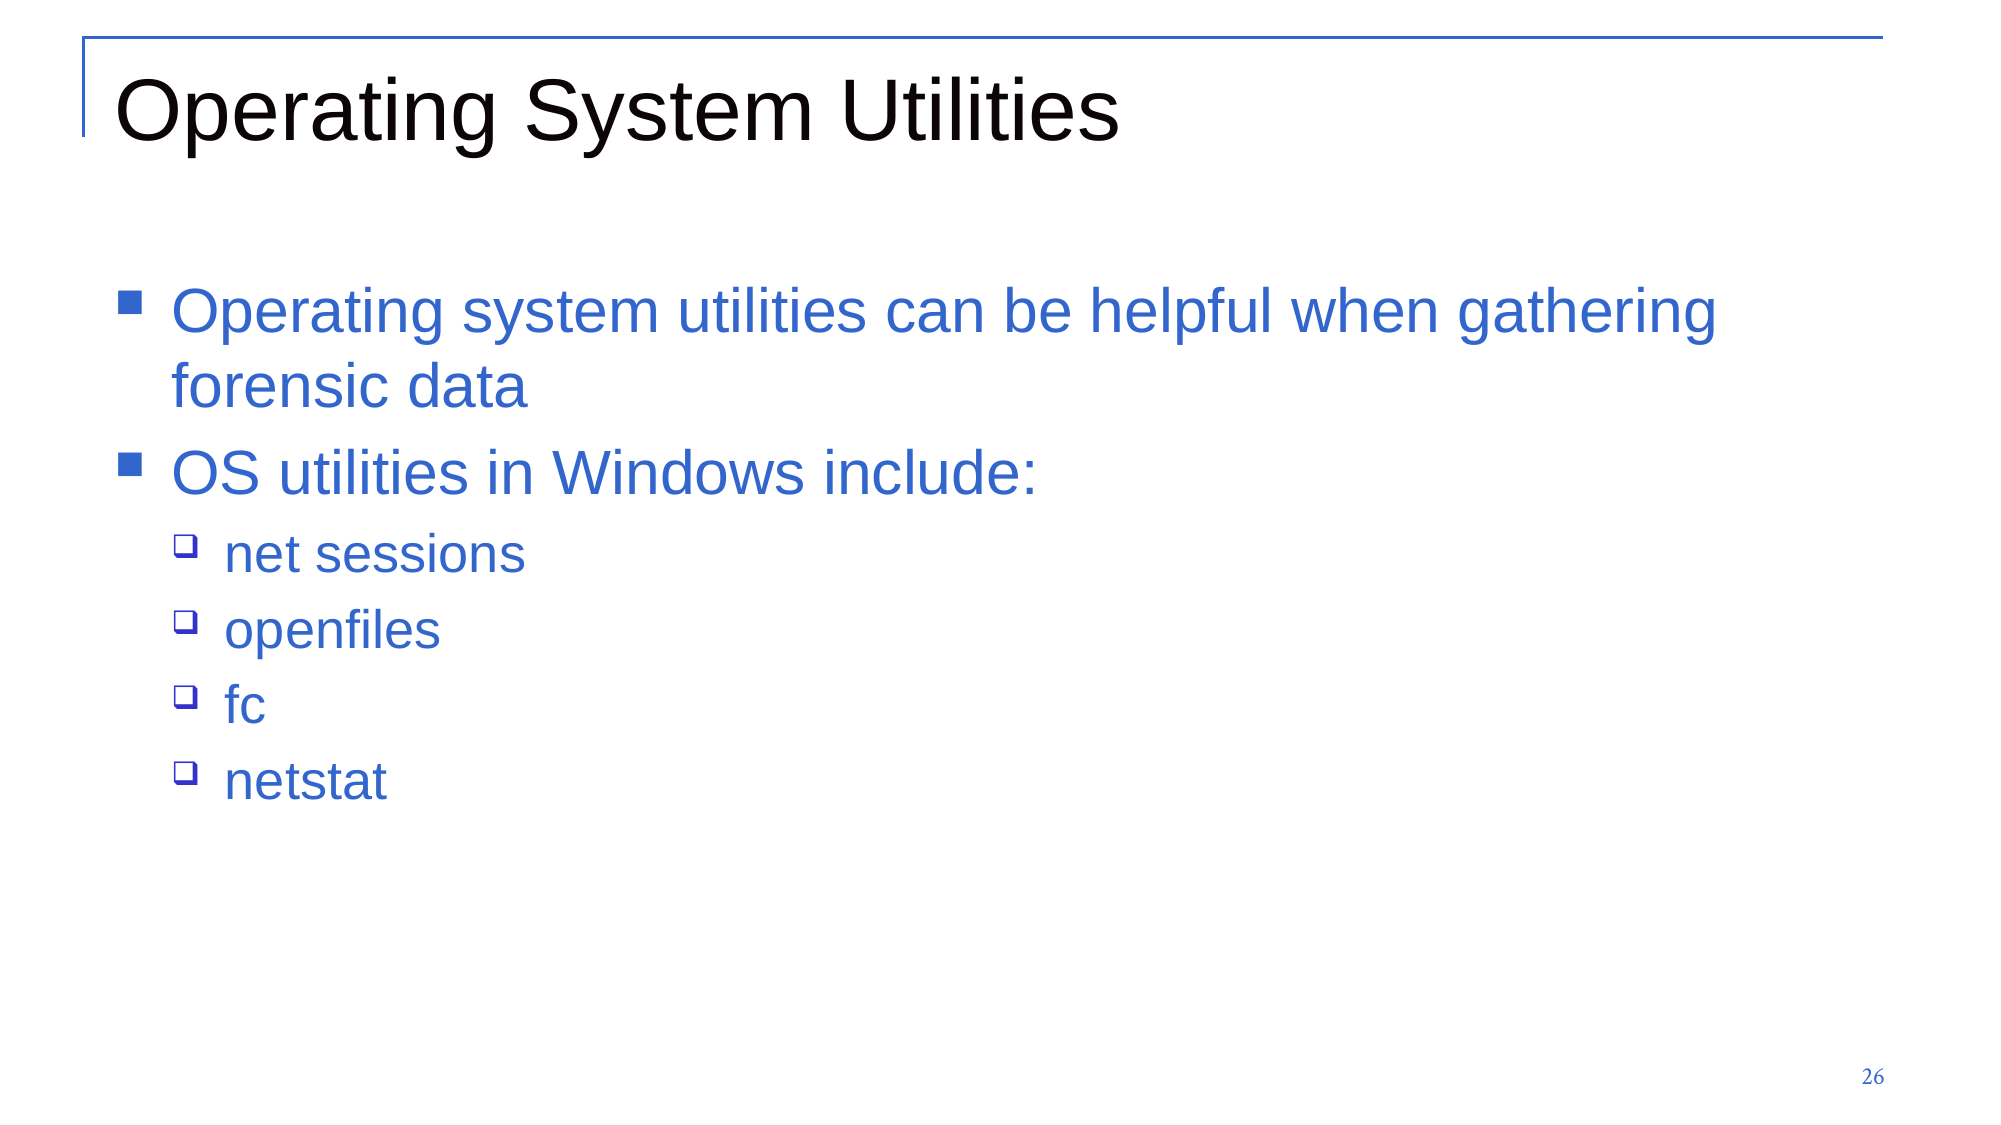

# Operating System Utilities
Operating system utilities can be helpful when gathering forensic data
OS utilities in Windows include:
net sessions
openfiles
fc
netstat
26